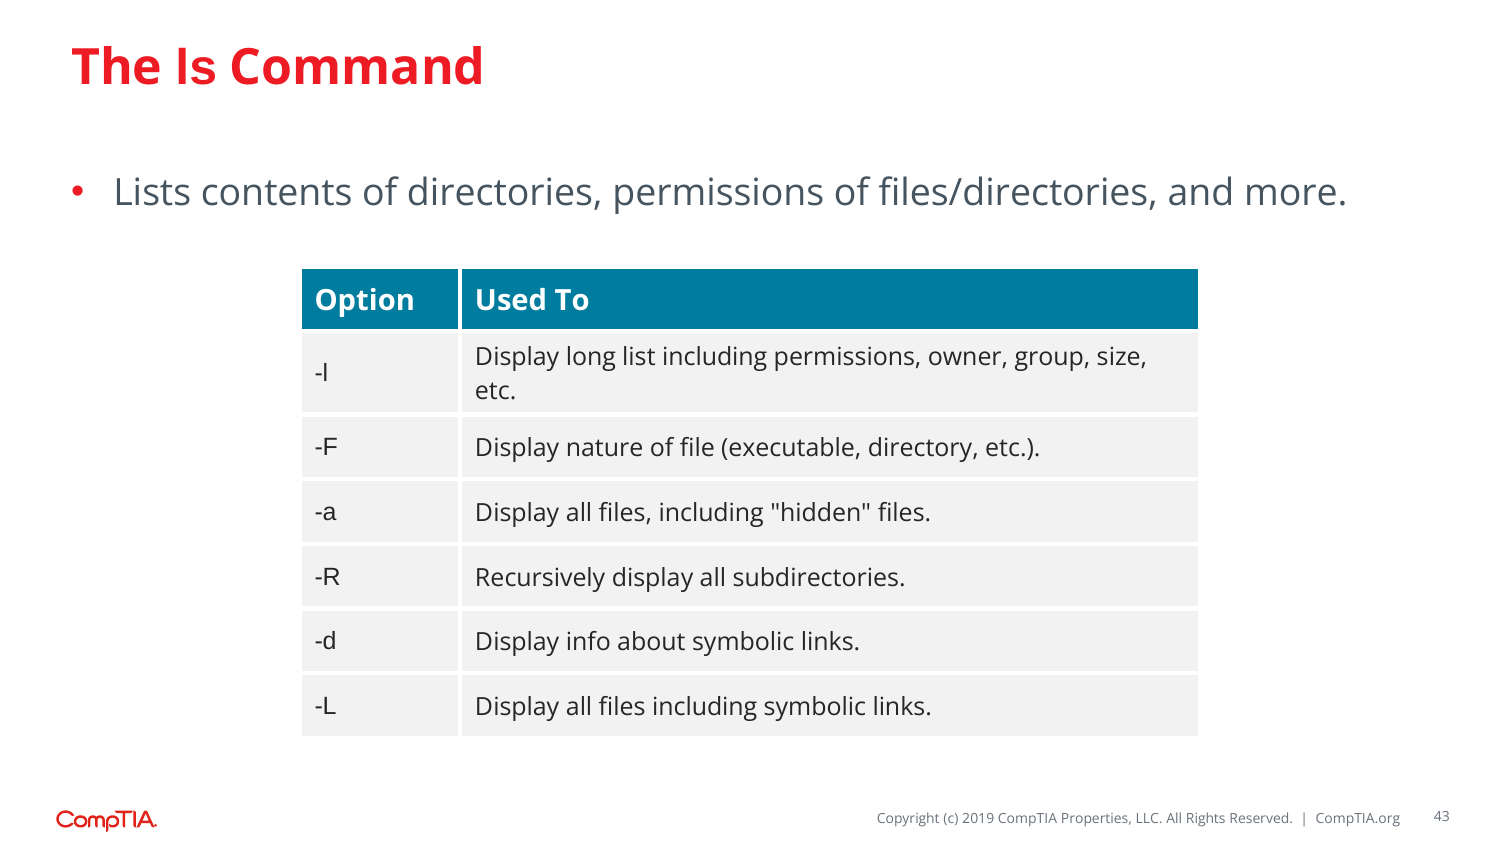

# The ls Command
Lists contents of directories, permissions of files/directories, and more.
| Option | Used To |
| --- | --- |
| -l | Display long list including permissions, owner, group, size, etc. |
| -F | Display nature of file (executable, directory, etc.). |
| -a | Display all files, including "hidden" files. |
| -R | Recursively display all subdirectories. |
| -d | Display info about symbolic links. |
| -L | Display all files including symbolic links. |
43